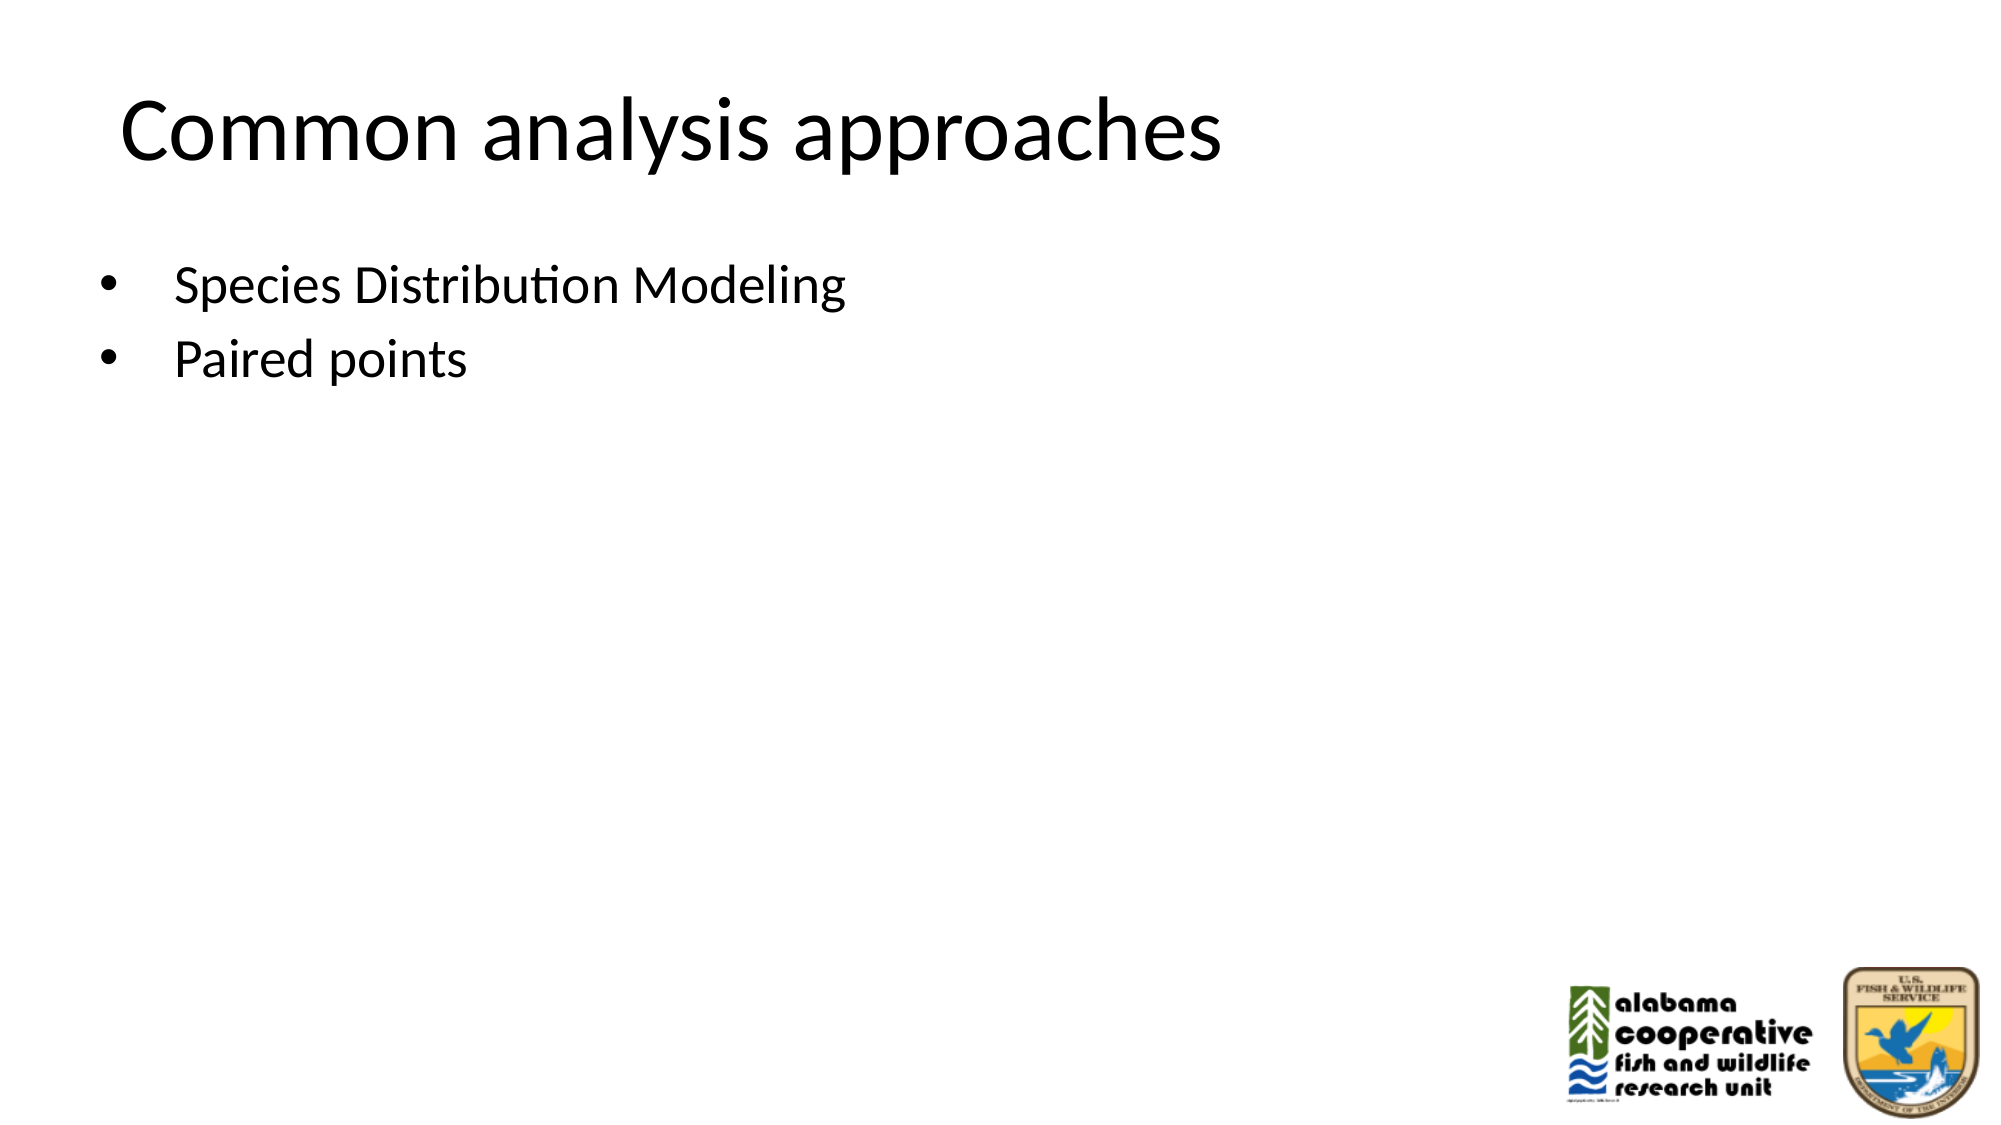

# Common analysis approaches
Species Distribution Modeling
Paired points